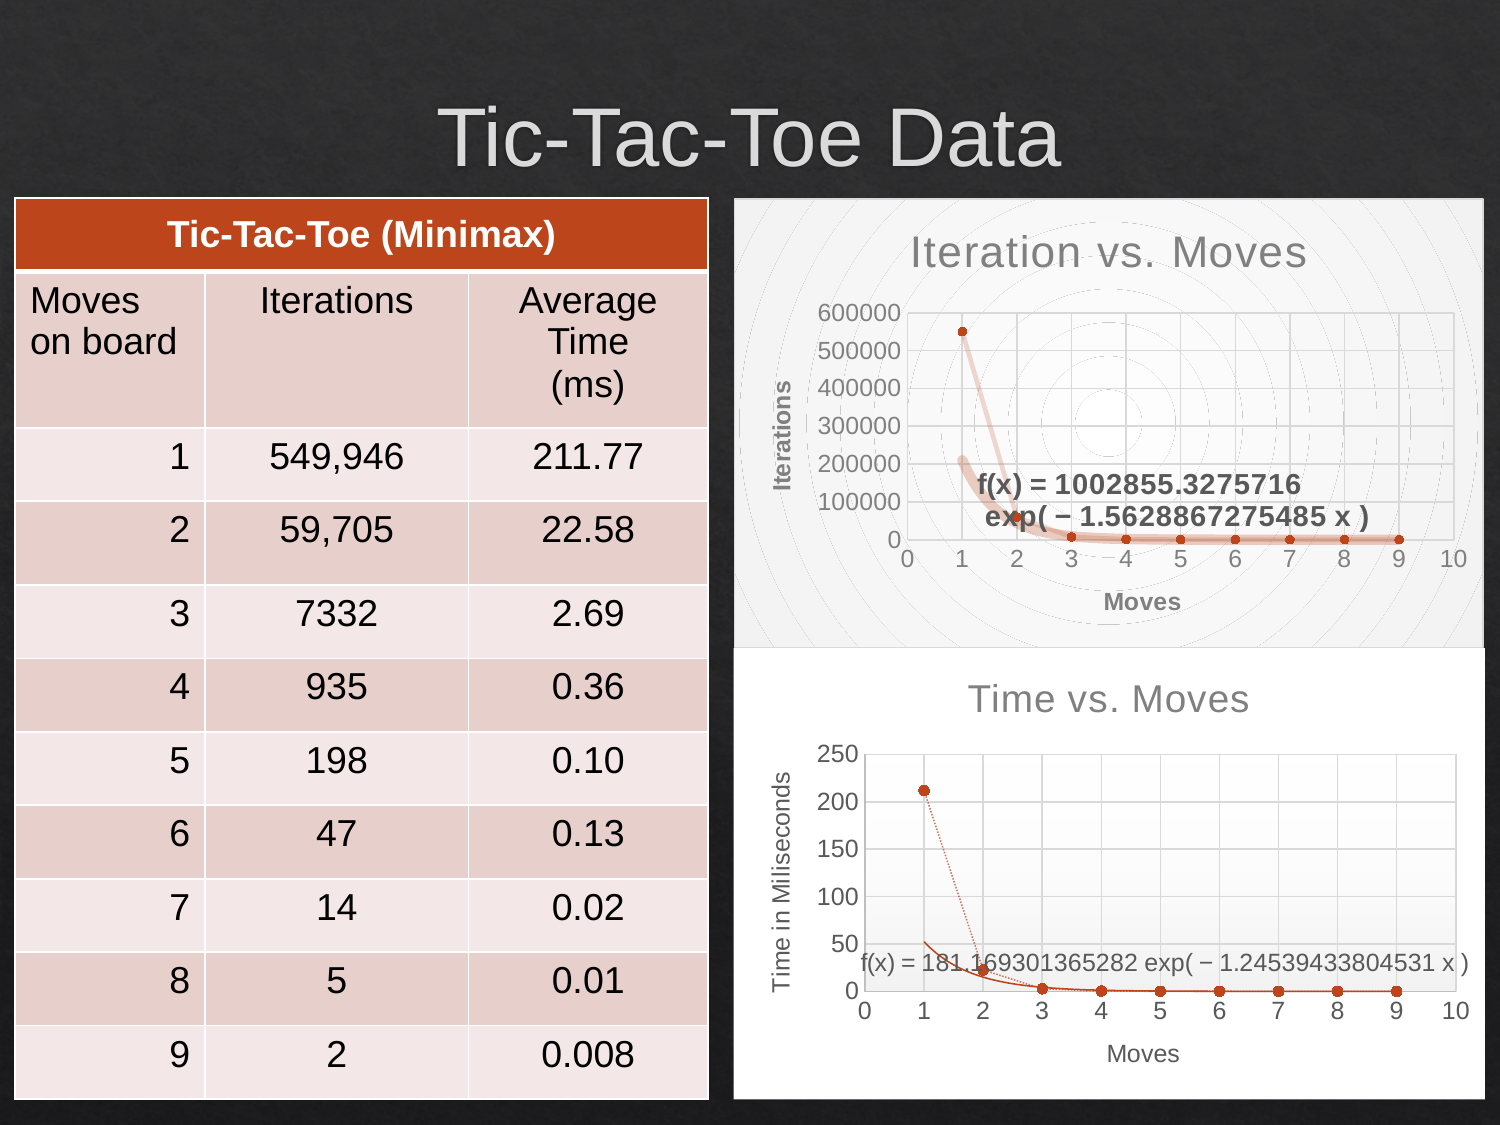

# Tic-Tac-Toe Data
| Tic-Tac-Toe (Minimax) |  |  |
| --- | --- | --- |
| Moves on board | Iterations | Average Time (ms) |
| 1 | 549,946 | 211.77 |
| 2 | 59,705 | 22.58 |
| 3 | 7332 | 2.69 |
| 4 | 935 | 0.36 |
| 5 | 198 | 0.10 |
| 6 | 47 | 0.13 |
| 7 | 14 | 0.02 |
| 8 | 5 | 0.01 |
| 9 | 2 | 0.008 |

### Chart: Iteration vs. Moves

| Category | Iteration |
|---|---|

### Chart: Time vs. Moves

| Category | Time |
|---|---|